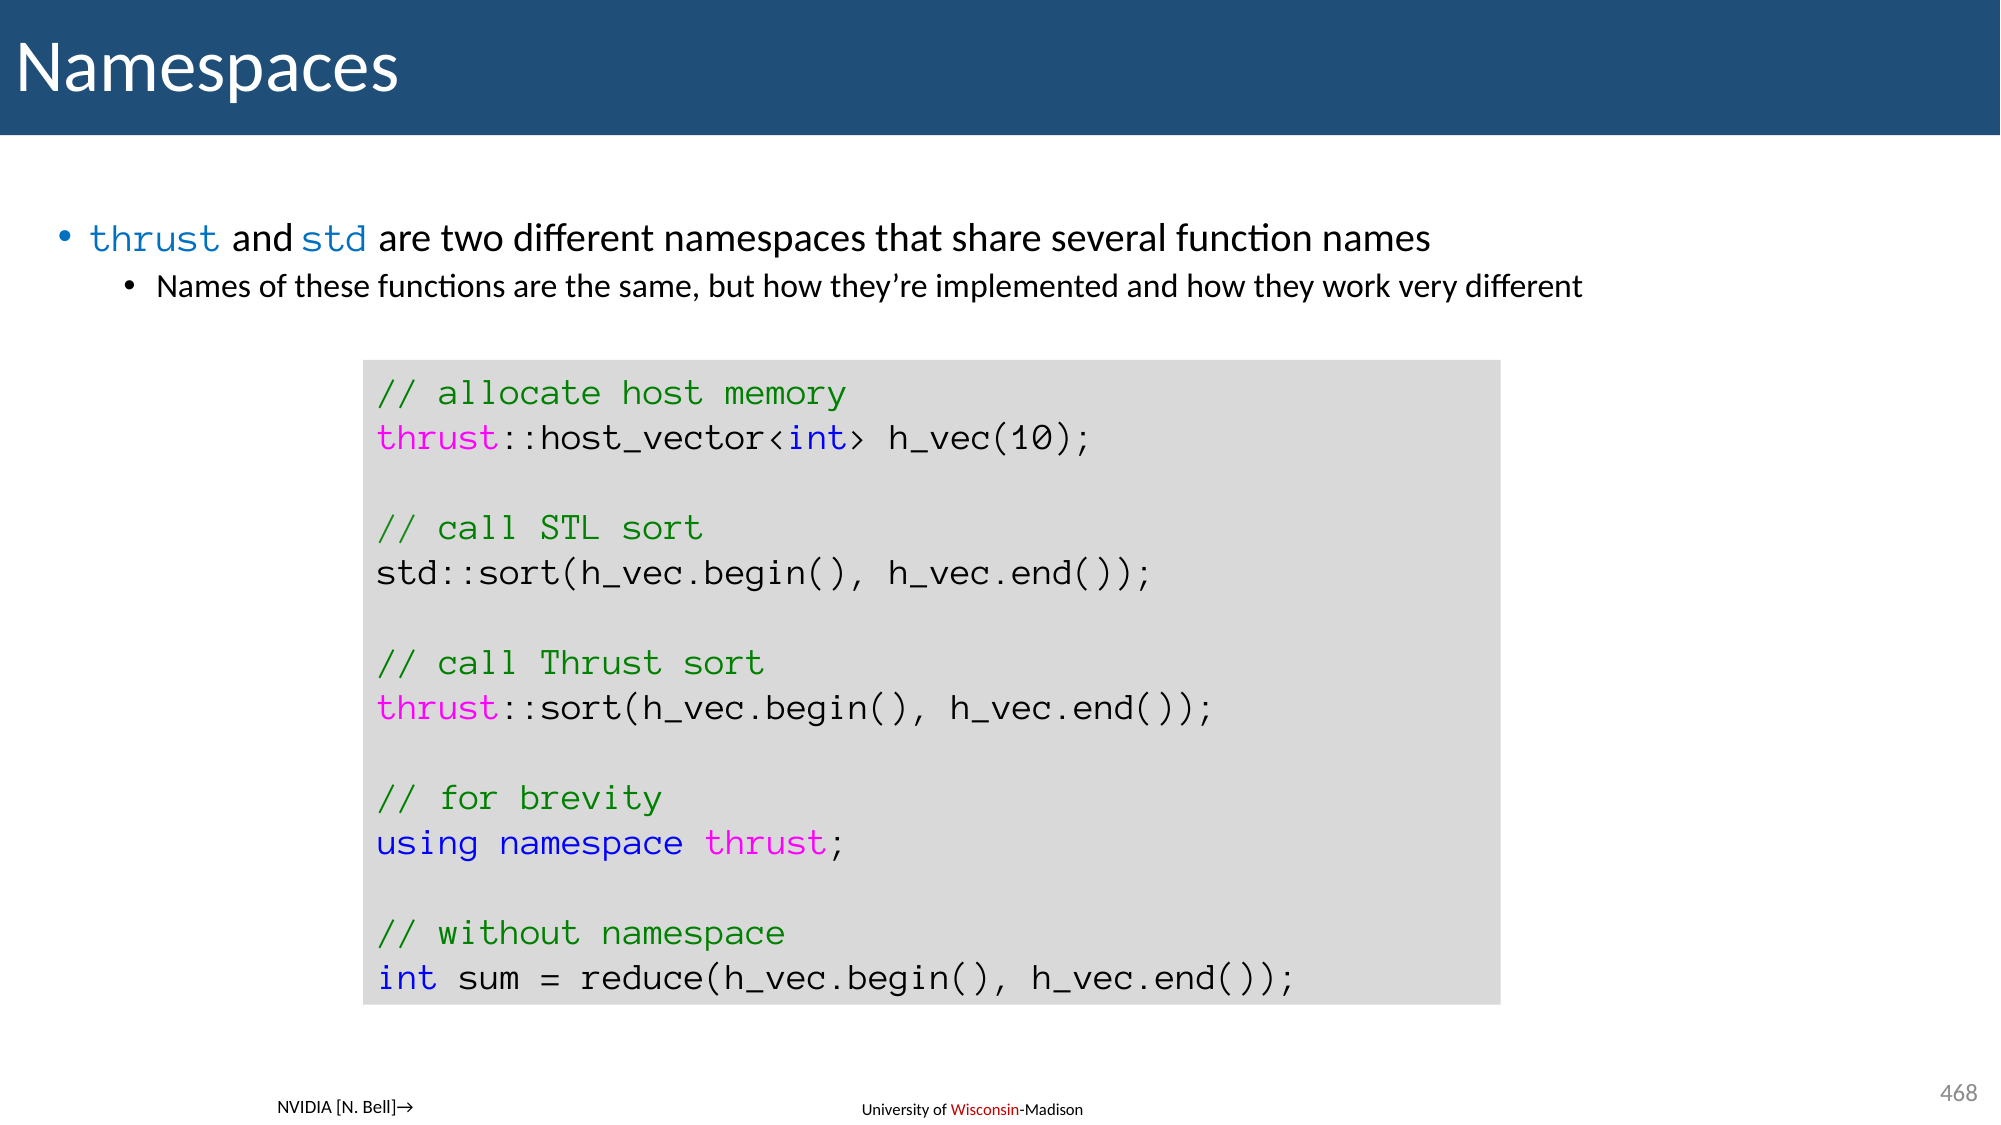

# Namespaces
thrust and std are two different namespaces that share several function names
Names of these functions are the same, but how they’re implemented and how they work very different
// allocate host memory
thrust::host_vector<int> h_vec(10);

// call STL sort
std::sort(h_vec.begin(), h_vec.end());

// call Thrust sort
thrust::sort(h_vec.begin(), h_vec.end());

// for brevity
using namespace thrust;

// without namespace
int sum = reduce(h_vec.begin(), h_vec.end());
468
NVIDIA [N. Bell]→